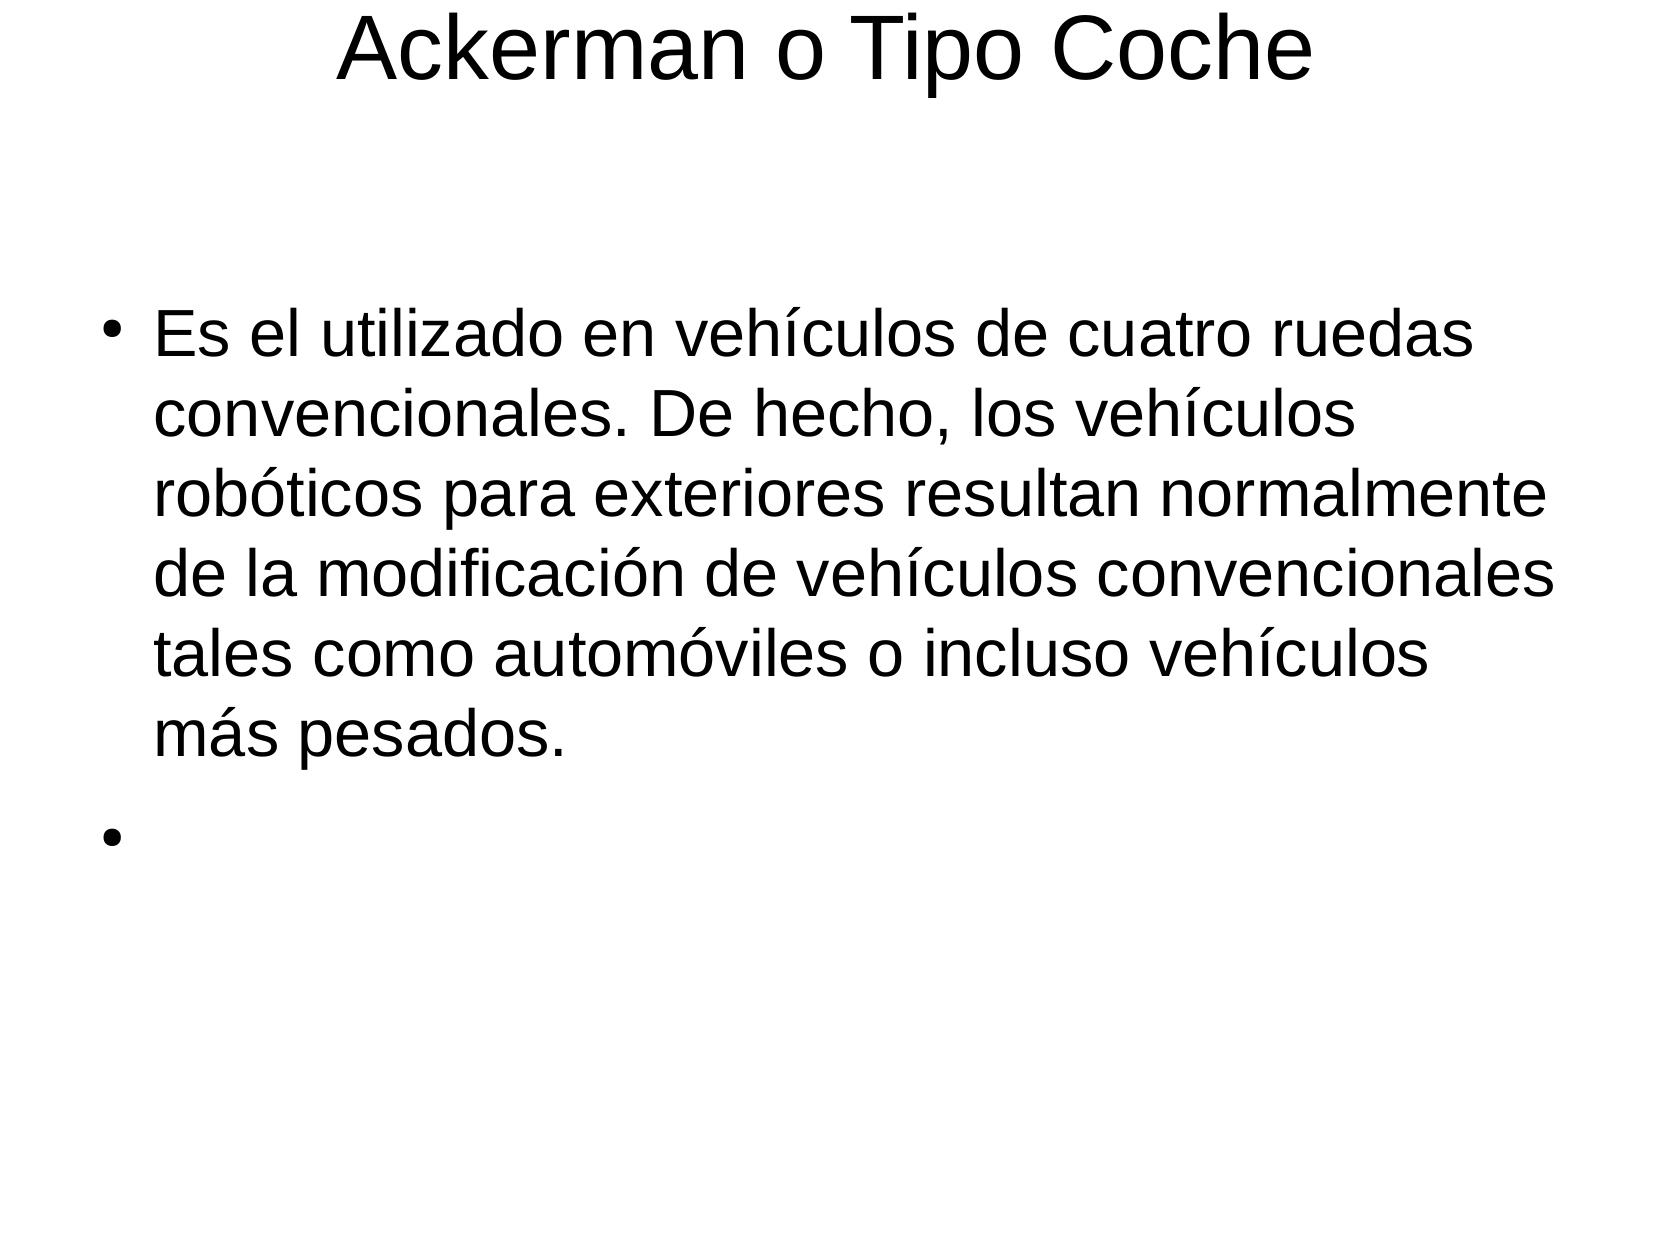

Es el utilizado en vehículos de cuatro ruedas convencionales. De hecho, los vehículos robóticos para exteriores resultan normalmente de la modificación de vehículos convencionales tales como automóviles o incluso vehículos más pesados.

Ackerman o Tipo Coche